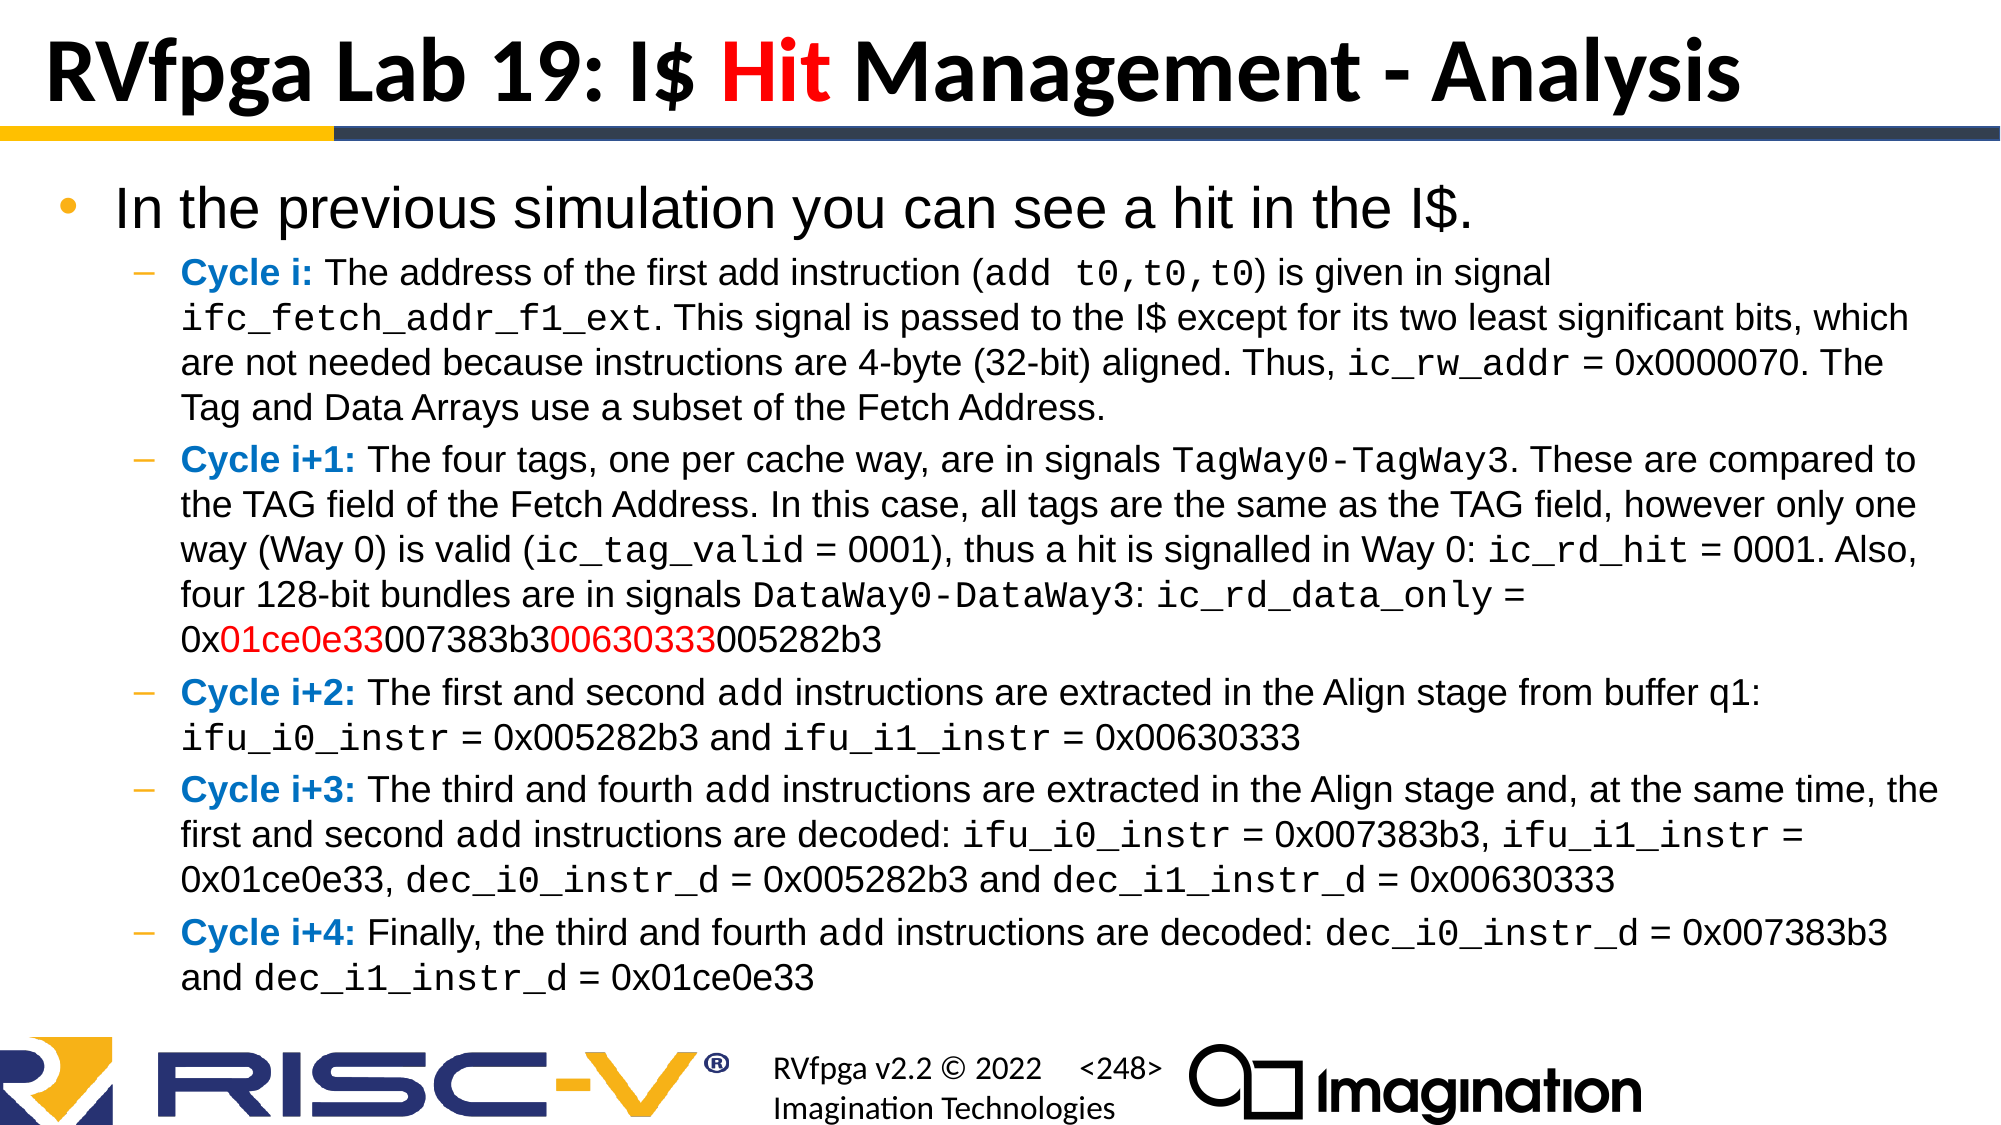

# RVfpga Lab 19: I$ Hit Management - Analysis
In the previous simulation you can see a hit in the I$.
Cycle i: The address of the first add instruction (add t0,t0,t0) is given in signal ifc_fetch_addr_f1_ext. This signal is passed to the I$ except for its two least significant bits, which are not needed because instructions are 4-byte (32-bit) aligned. Thus, ic_rw_addr = 0x0000070. The Tag and Data Arrays use a subset of the Fetch Address.
Cycle i+1: The four tags, one per cache way, are in signals TagWay0-TagWay3. These are compared to the TAG field of the Fetch Address. In this case, all tags are the same as the TAG field, however only one way (Way 0) is valid (ic_tag_valid = 0001), thus a hit is signalled in Way 0: ic_rd_hit = 0001. Also, four 128-bit bundles are in signals DataWay0-DataWay3: ic_rd_data_only = 0x01ce0e33007383b300630333005282b3
Cycle i+2: The first and second add instructions are extracted in the Align stage from buffer q1: ifu_i0_instr = 0x005282b3 and ifu_i1_instr = 0x00630333
Cycle i+3: The third and fourth add instructions are extracted in the Align stage and, at the same time, the first and second add instructions are decoded: ifu_i0_instr = 0x007383b3, ifu_i1_instr = 0x01ce0e33, dec_i0_instr_d = 0x005282b3 and dec_i1_instr_d = 0x00630333
Cycle i+4: Finally, the third and fourth add instructions are decoded: dec_i0_instr_d = 0x007383b3 and dec_i1_instr_d = 0x01ce0e33